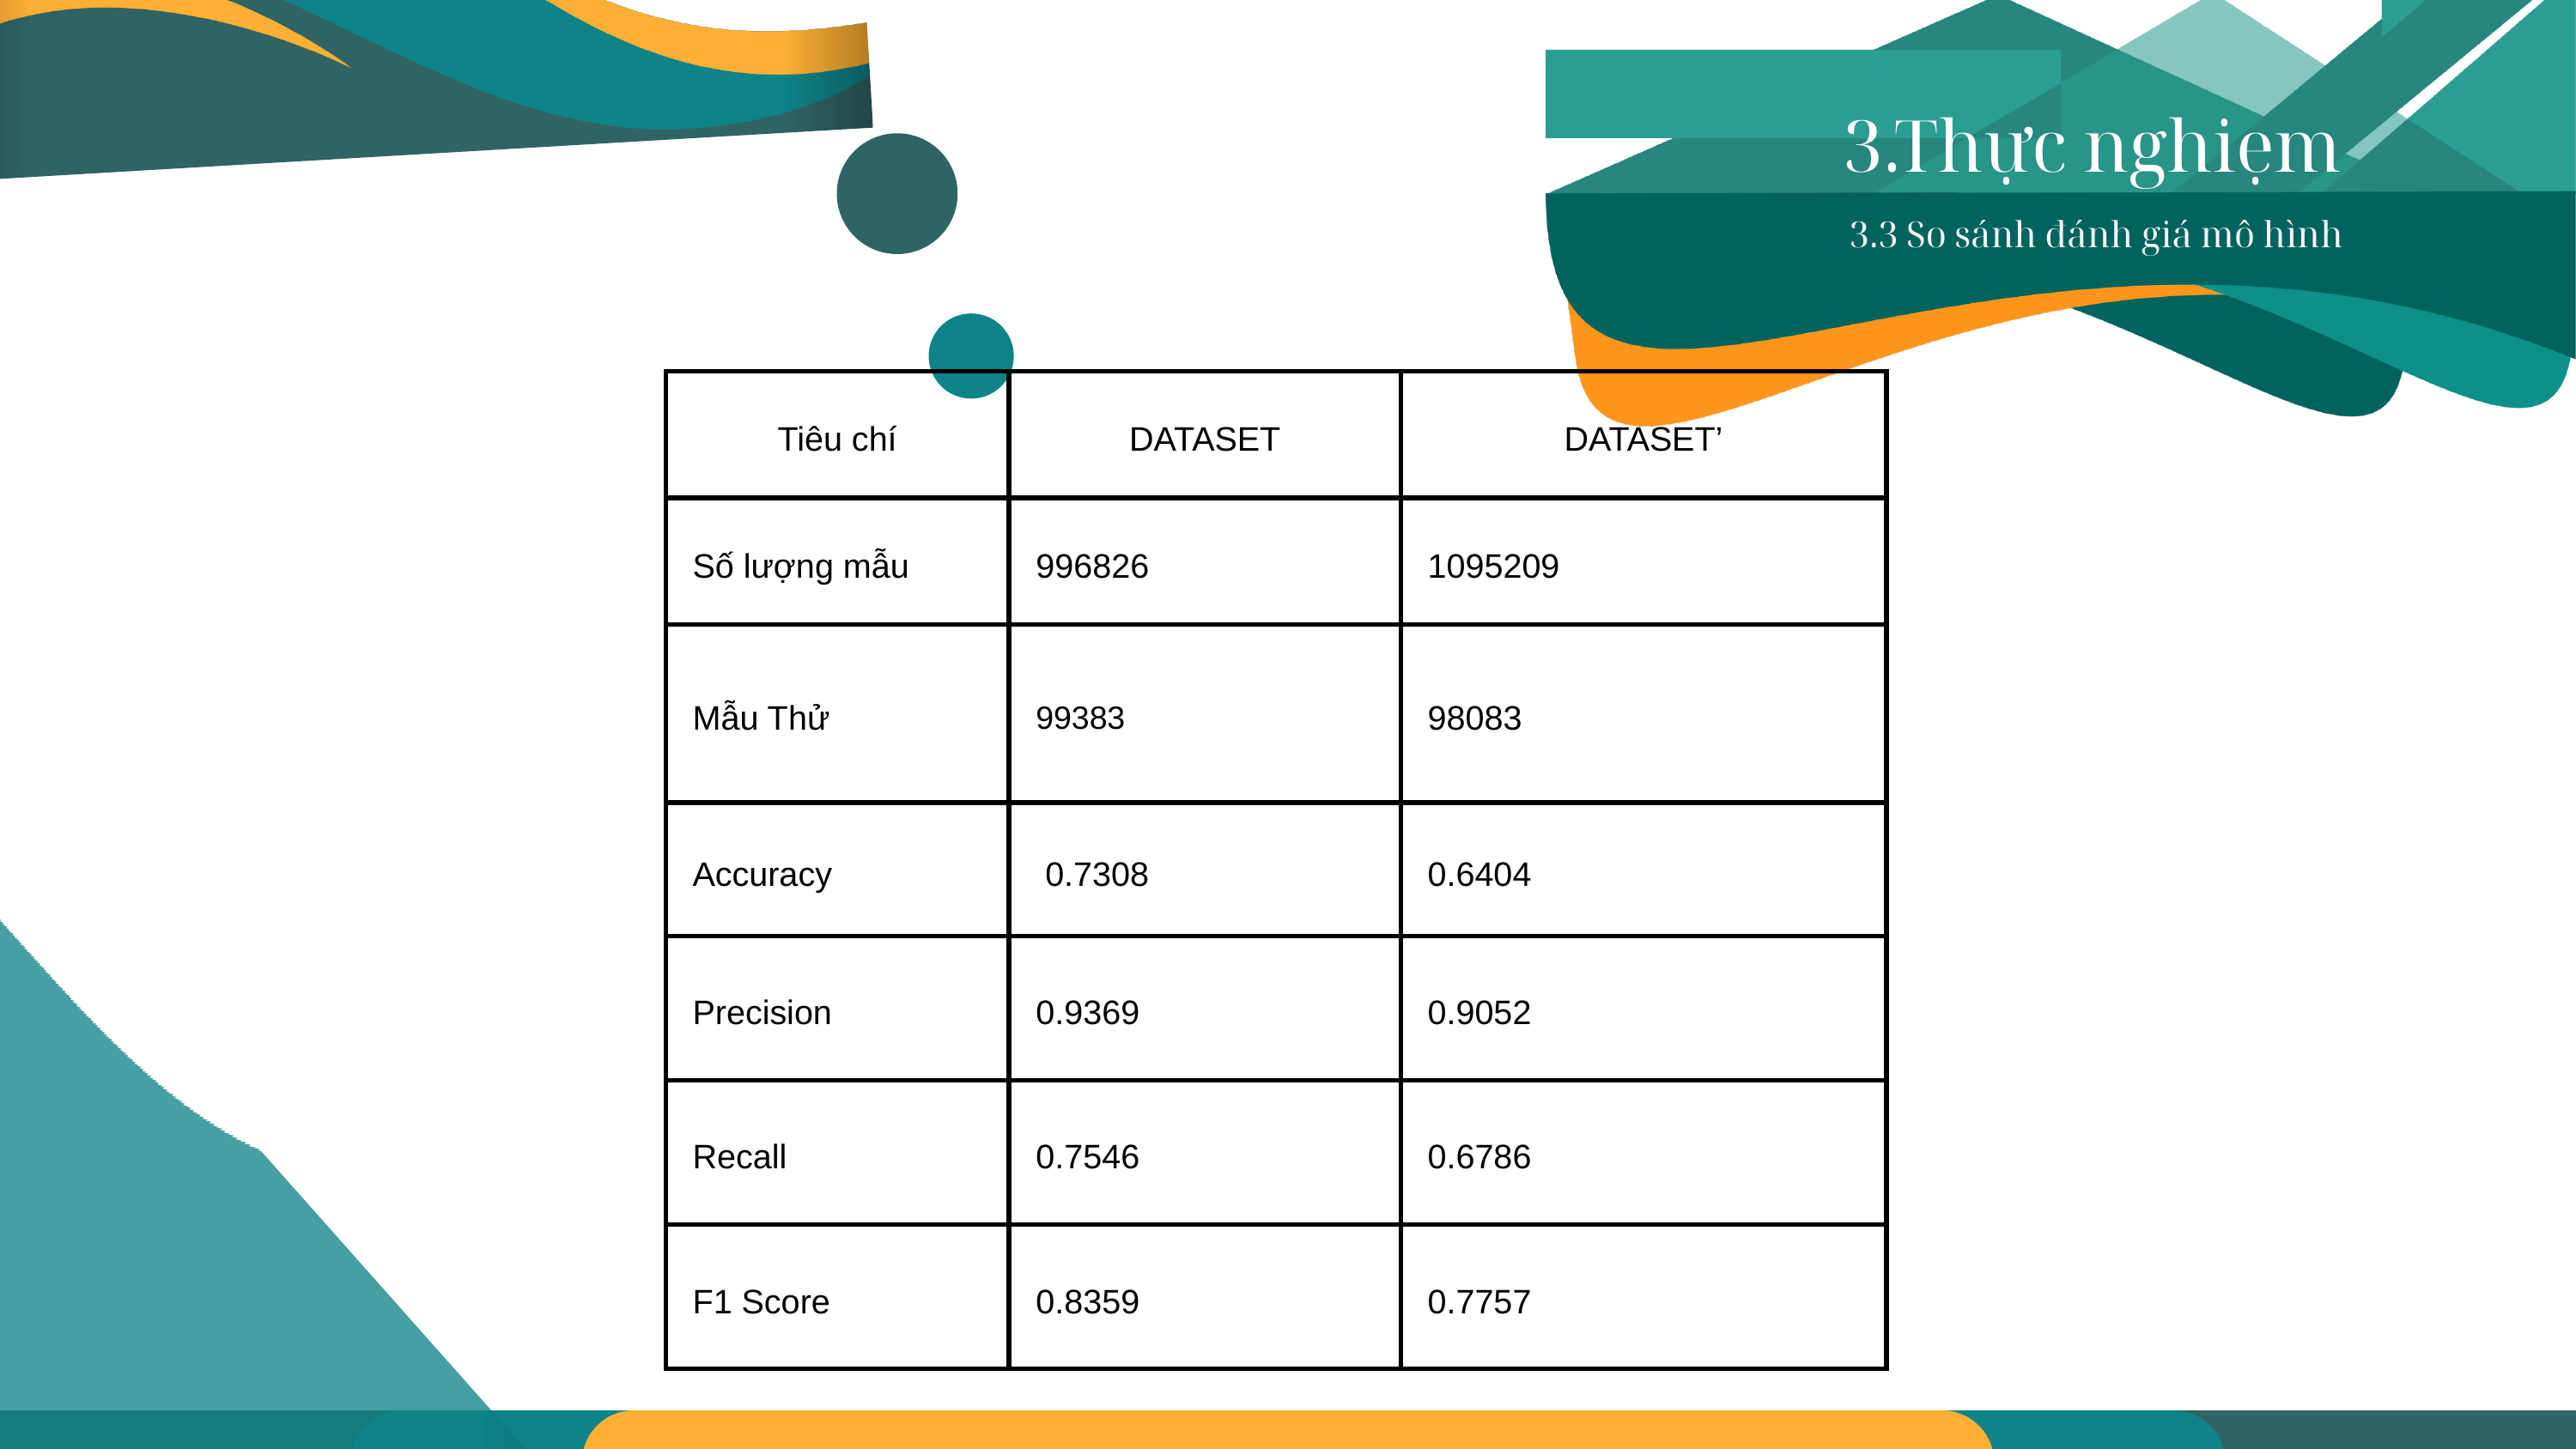

3.Thực nghiẹm

3.3 So sánh đánh giá mô hình

| Tiêu chí | DATASET | DATASET’ |
| --- | --- | --- |
| Số lượng mẫu | 996826 | 1095209 |
| Mẫu Thử | 99383 | 98083 |
| Accuracy | 0.7308 | 0.6404 |
| Precision | 0.9369 | 0.9052 |
| Recall | 0.7546 | 0.6786 |
| F1 Score | 0.8359 | 0.7757 |